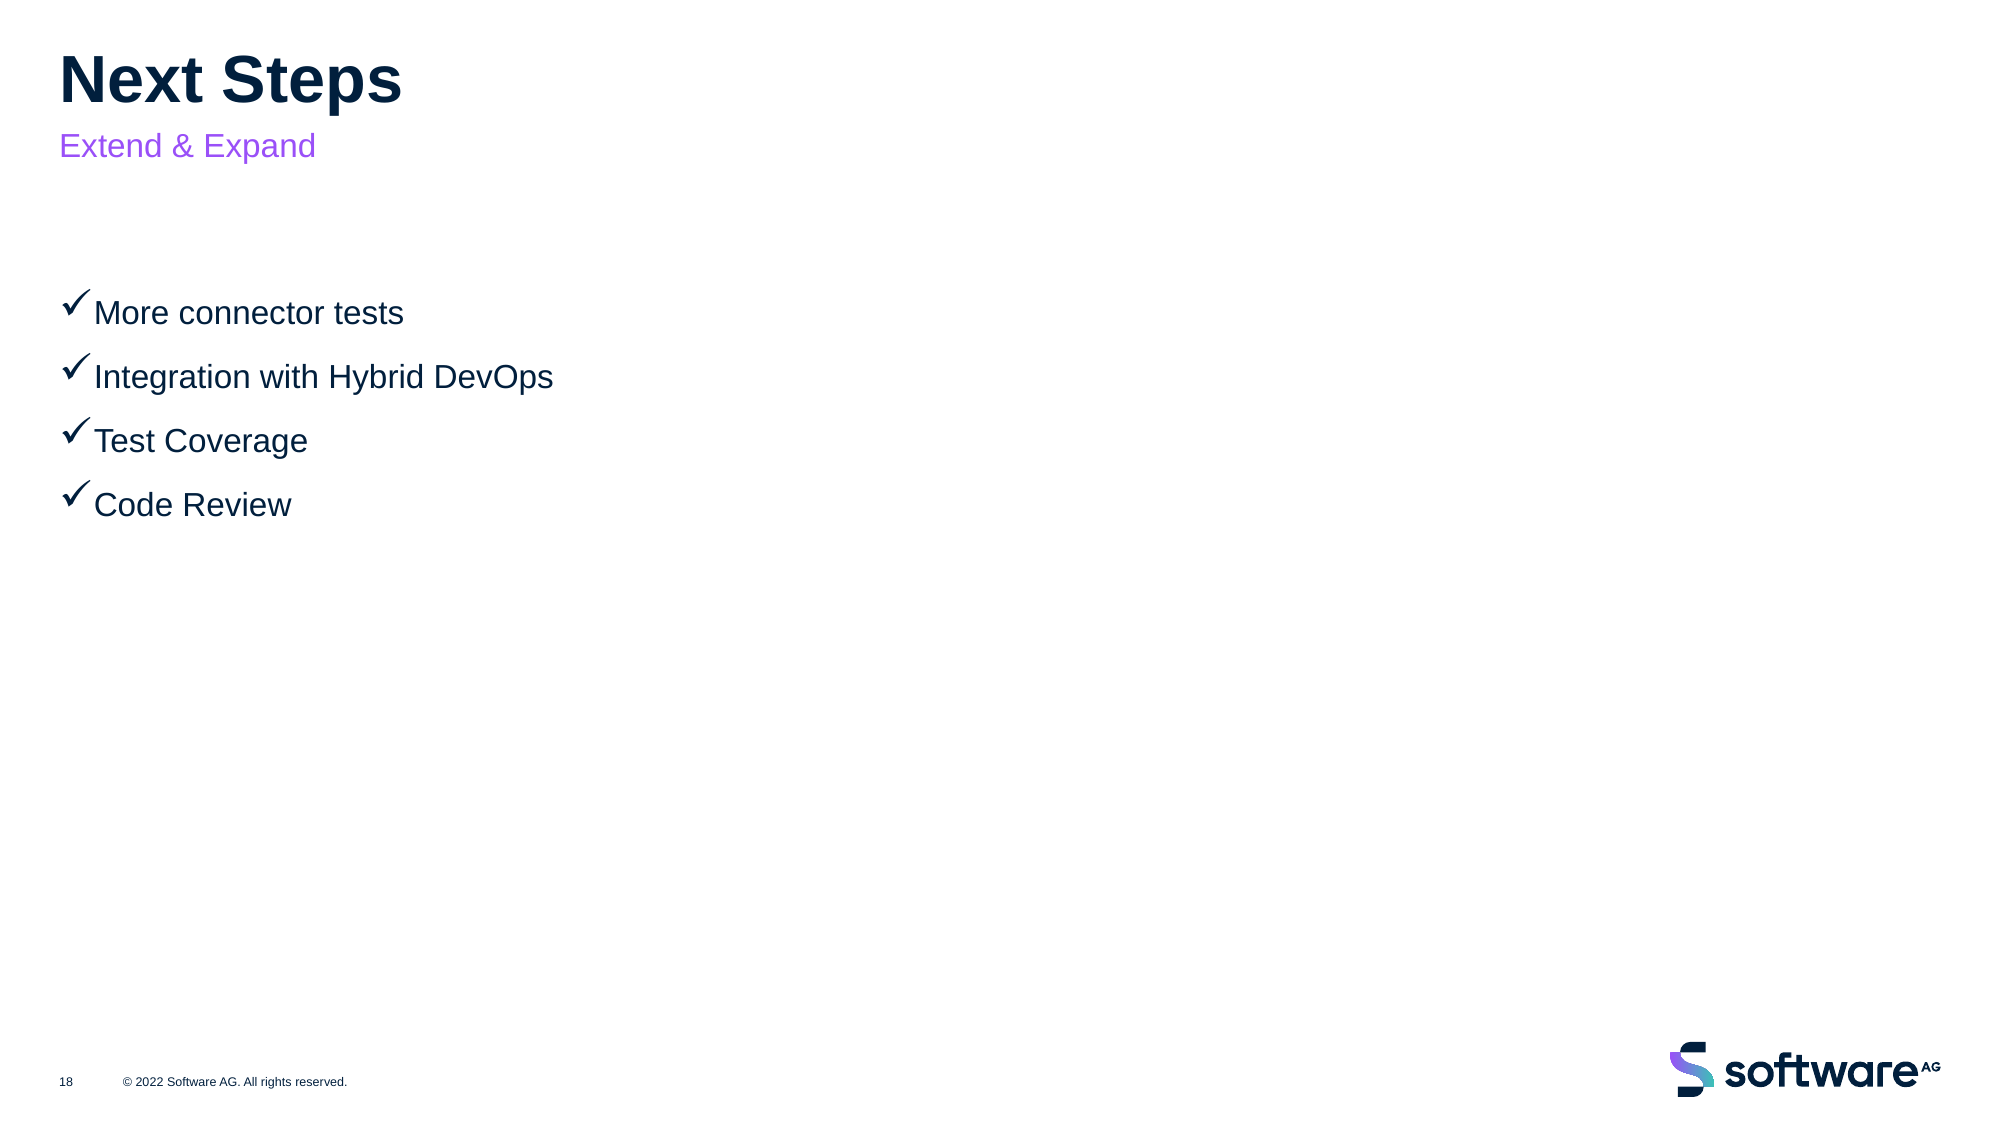

# Next Steps
Extend & Expand

More connector tests
Integration with Hybrid DevOps
Test Coverage
Code Review

18
© 2022 Software AG. All rights reserved.
4/6/23